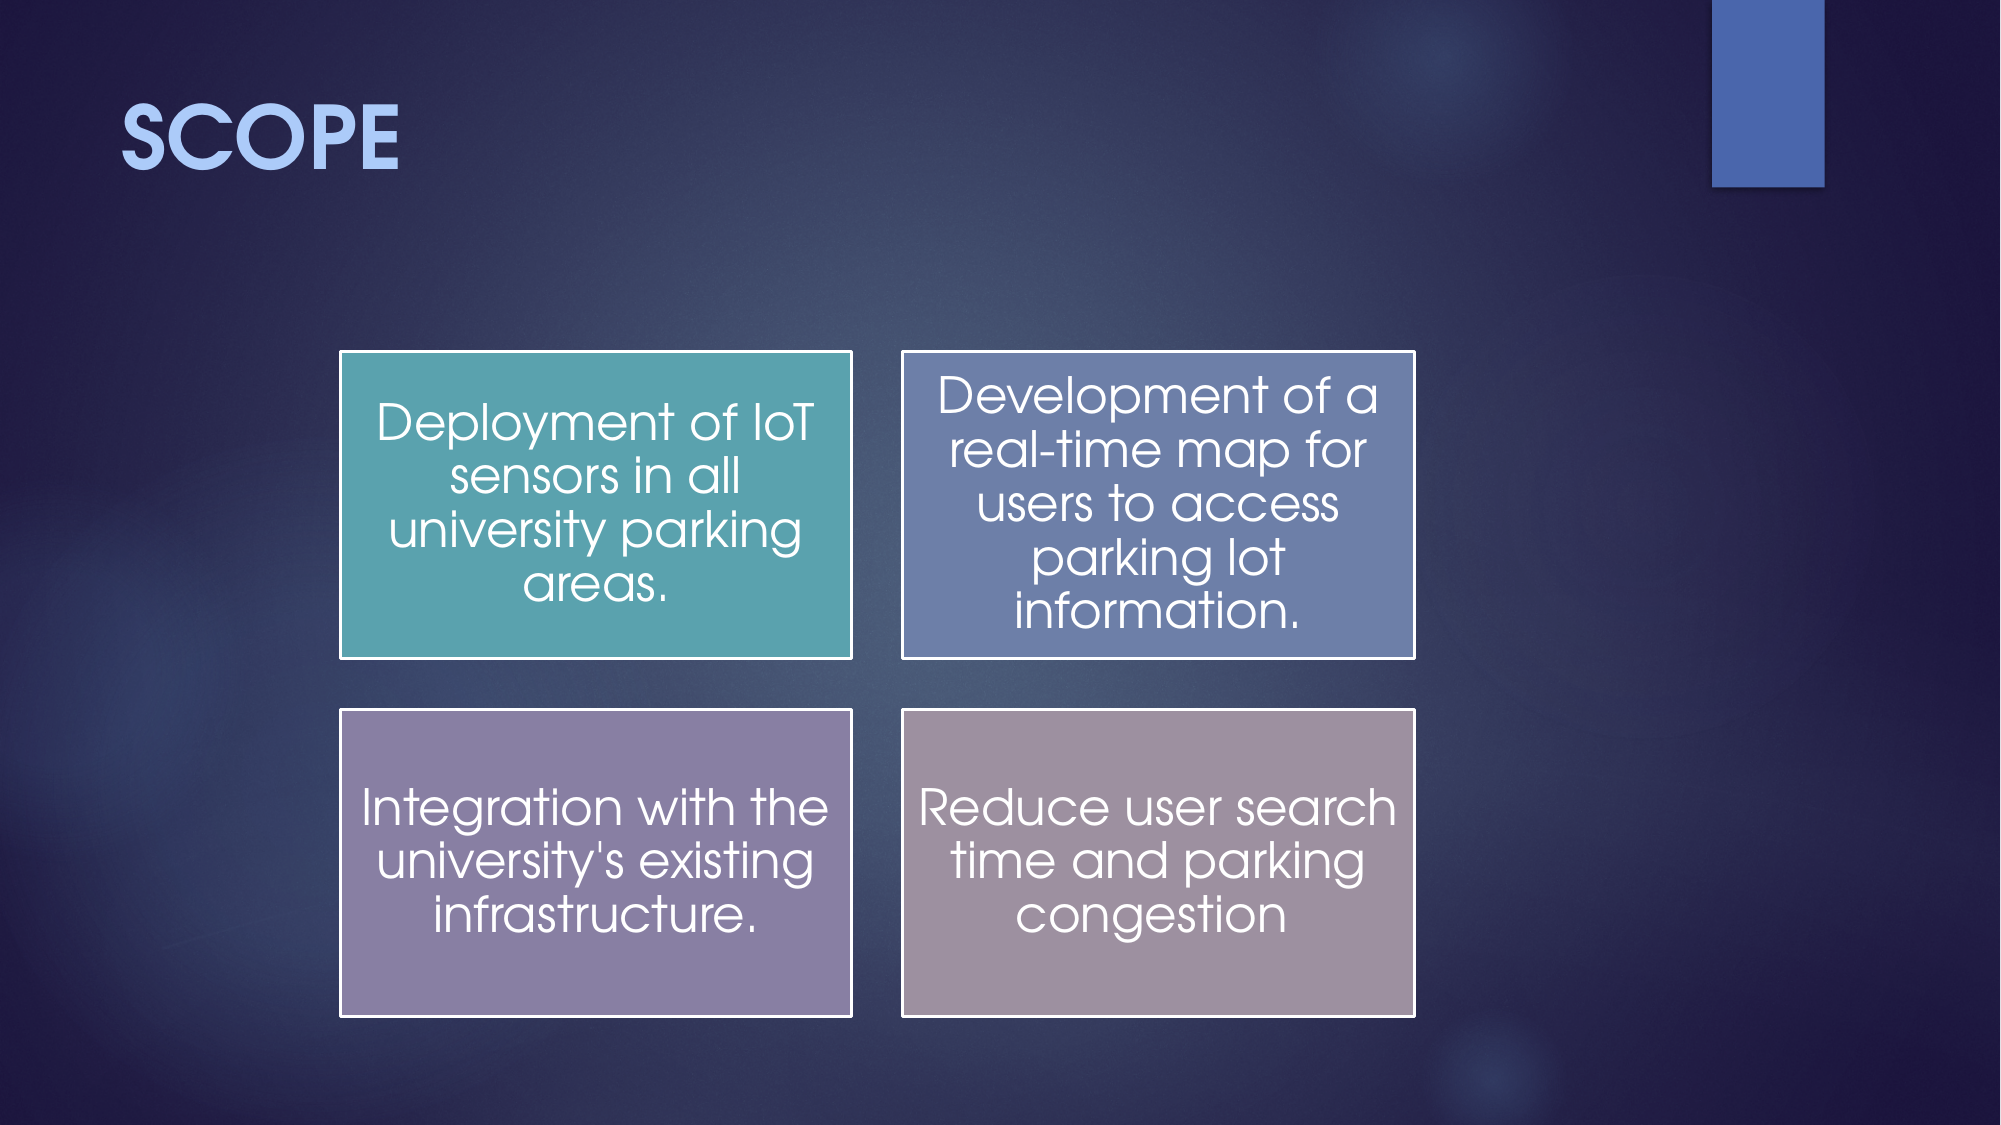

# SCOPE
Deployment of IoT sensors in all university parking areas.
Development of a real-time map for users to access parking lot information.
Integration with the university's existing infrastructure.
Reduce user search time and parking congestion